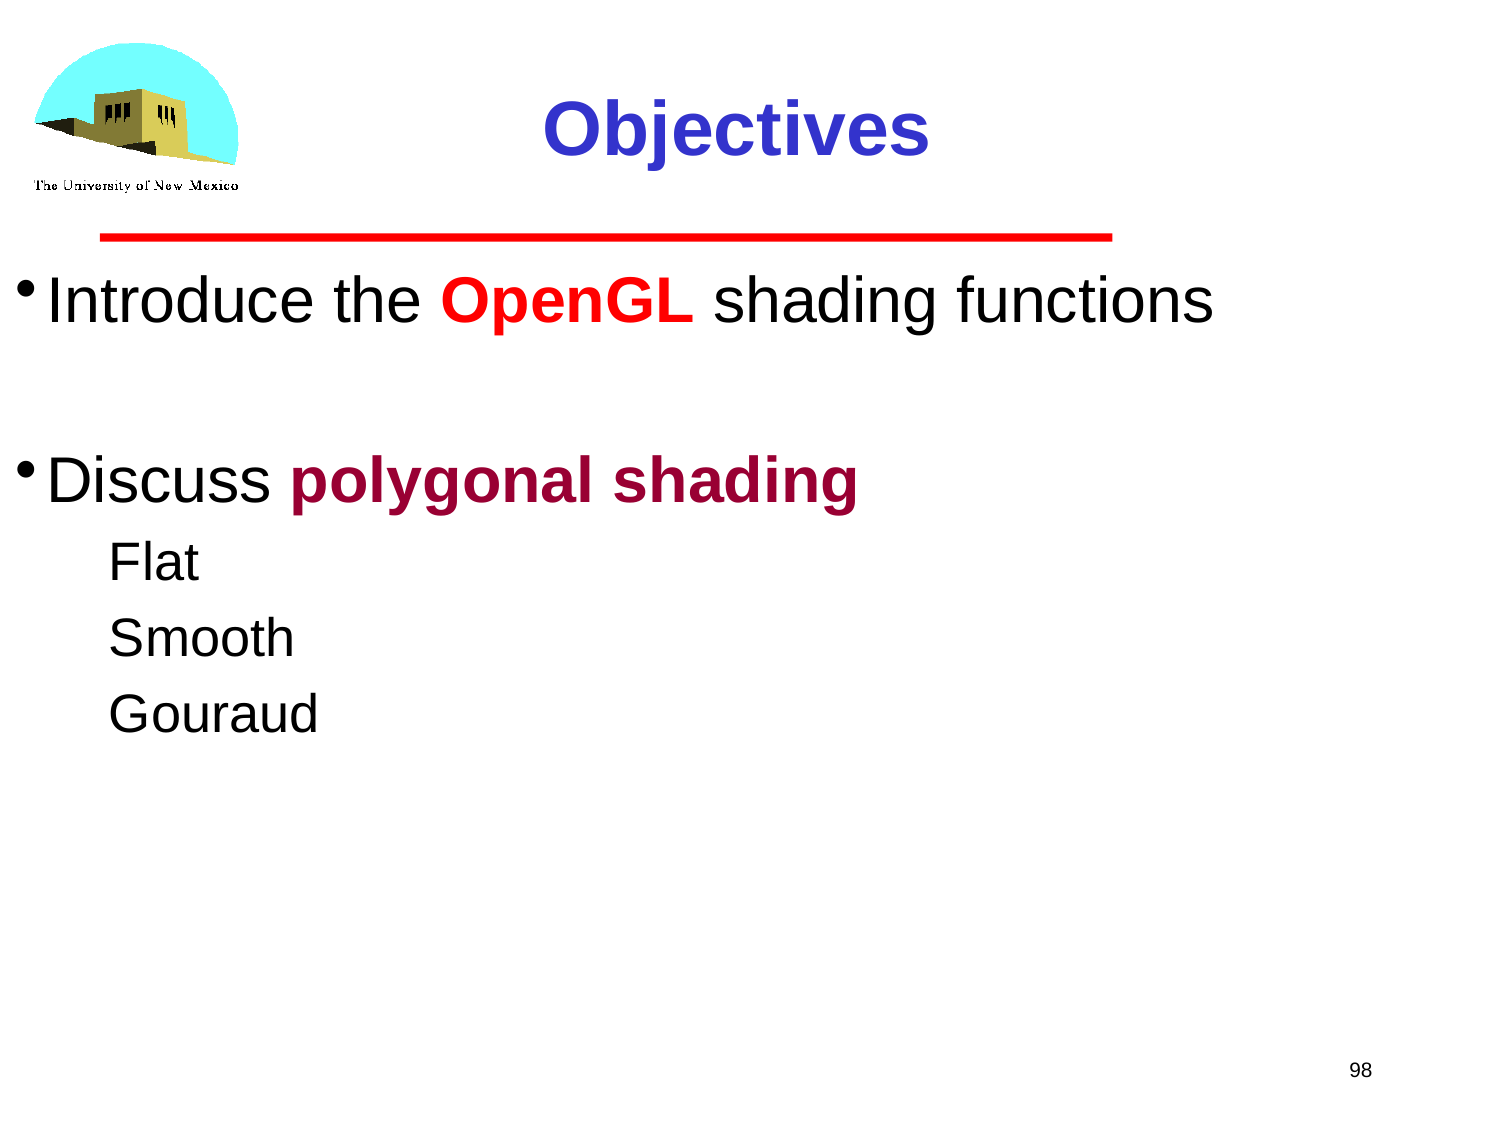

Objectives
Introduce the OpenGL shading functions

Discuss polygonal shading
Flat
Smooth
Gouraud

98